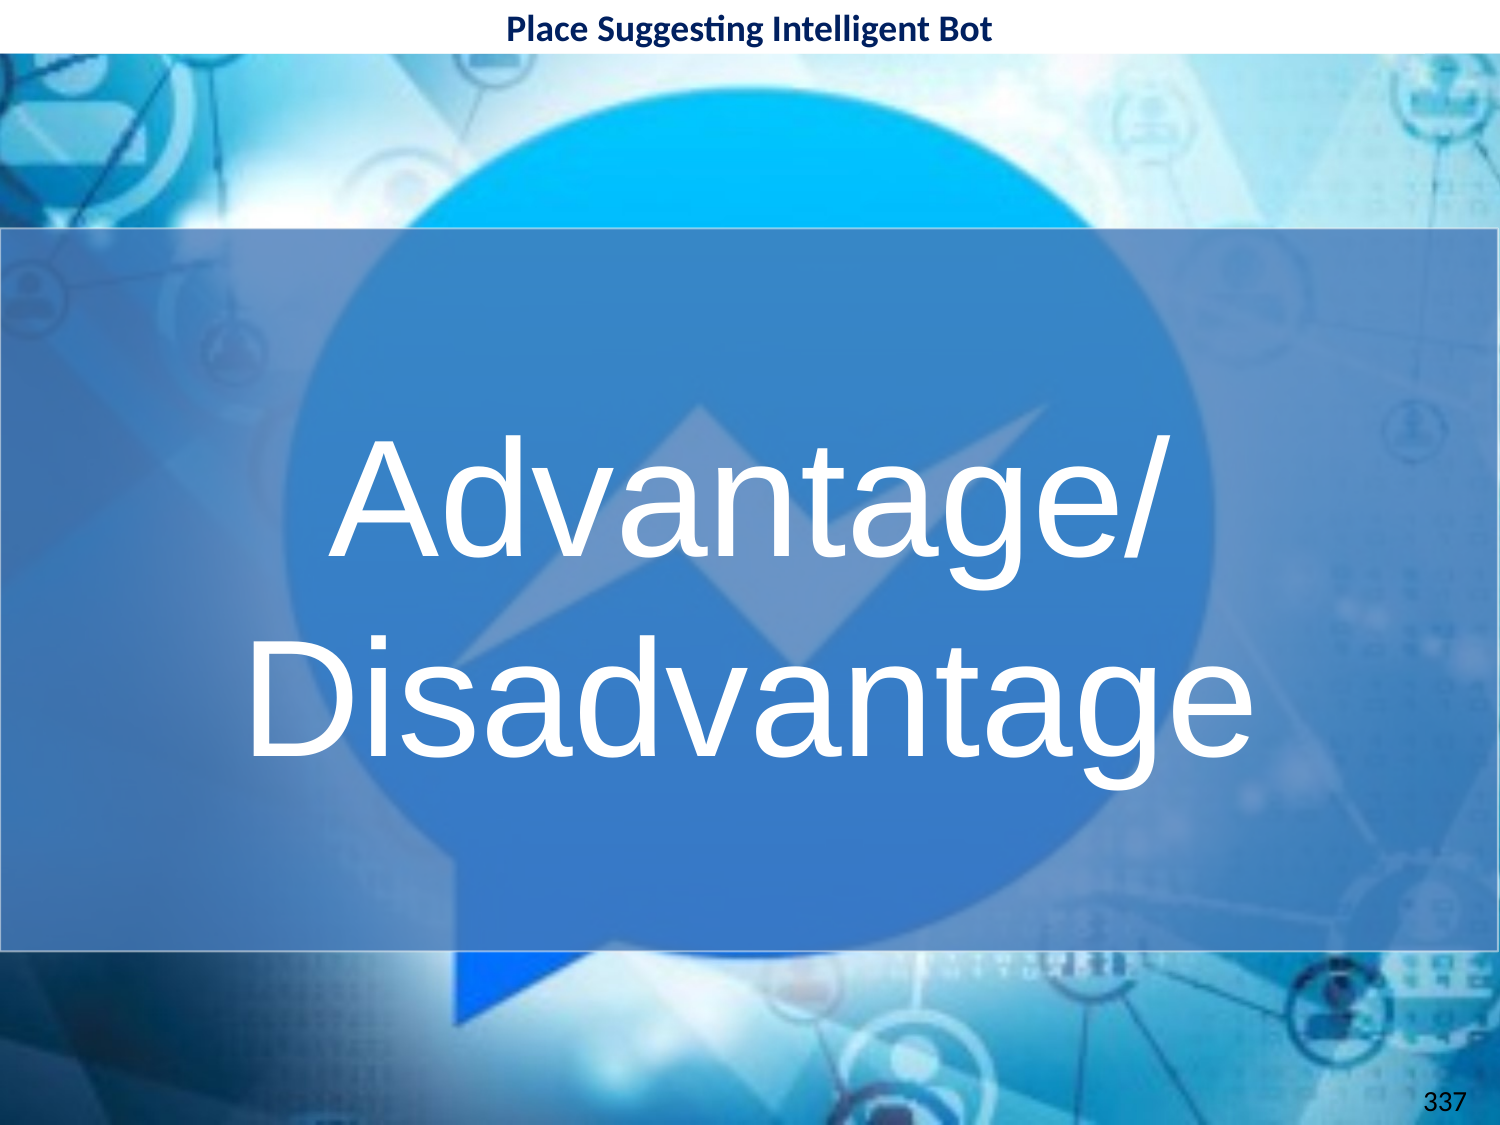

Place Suggesting Intelligent Bot

# Advantage/ Disadvantage
337